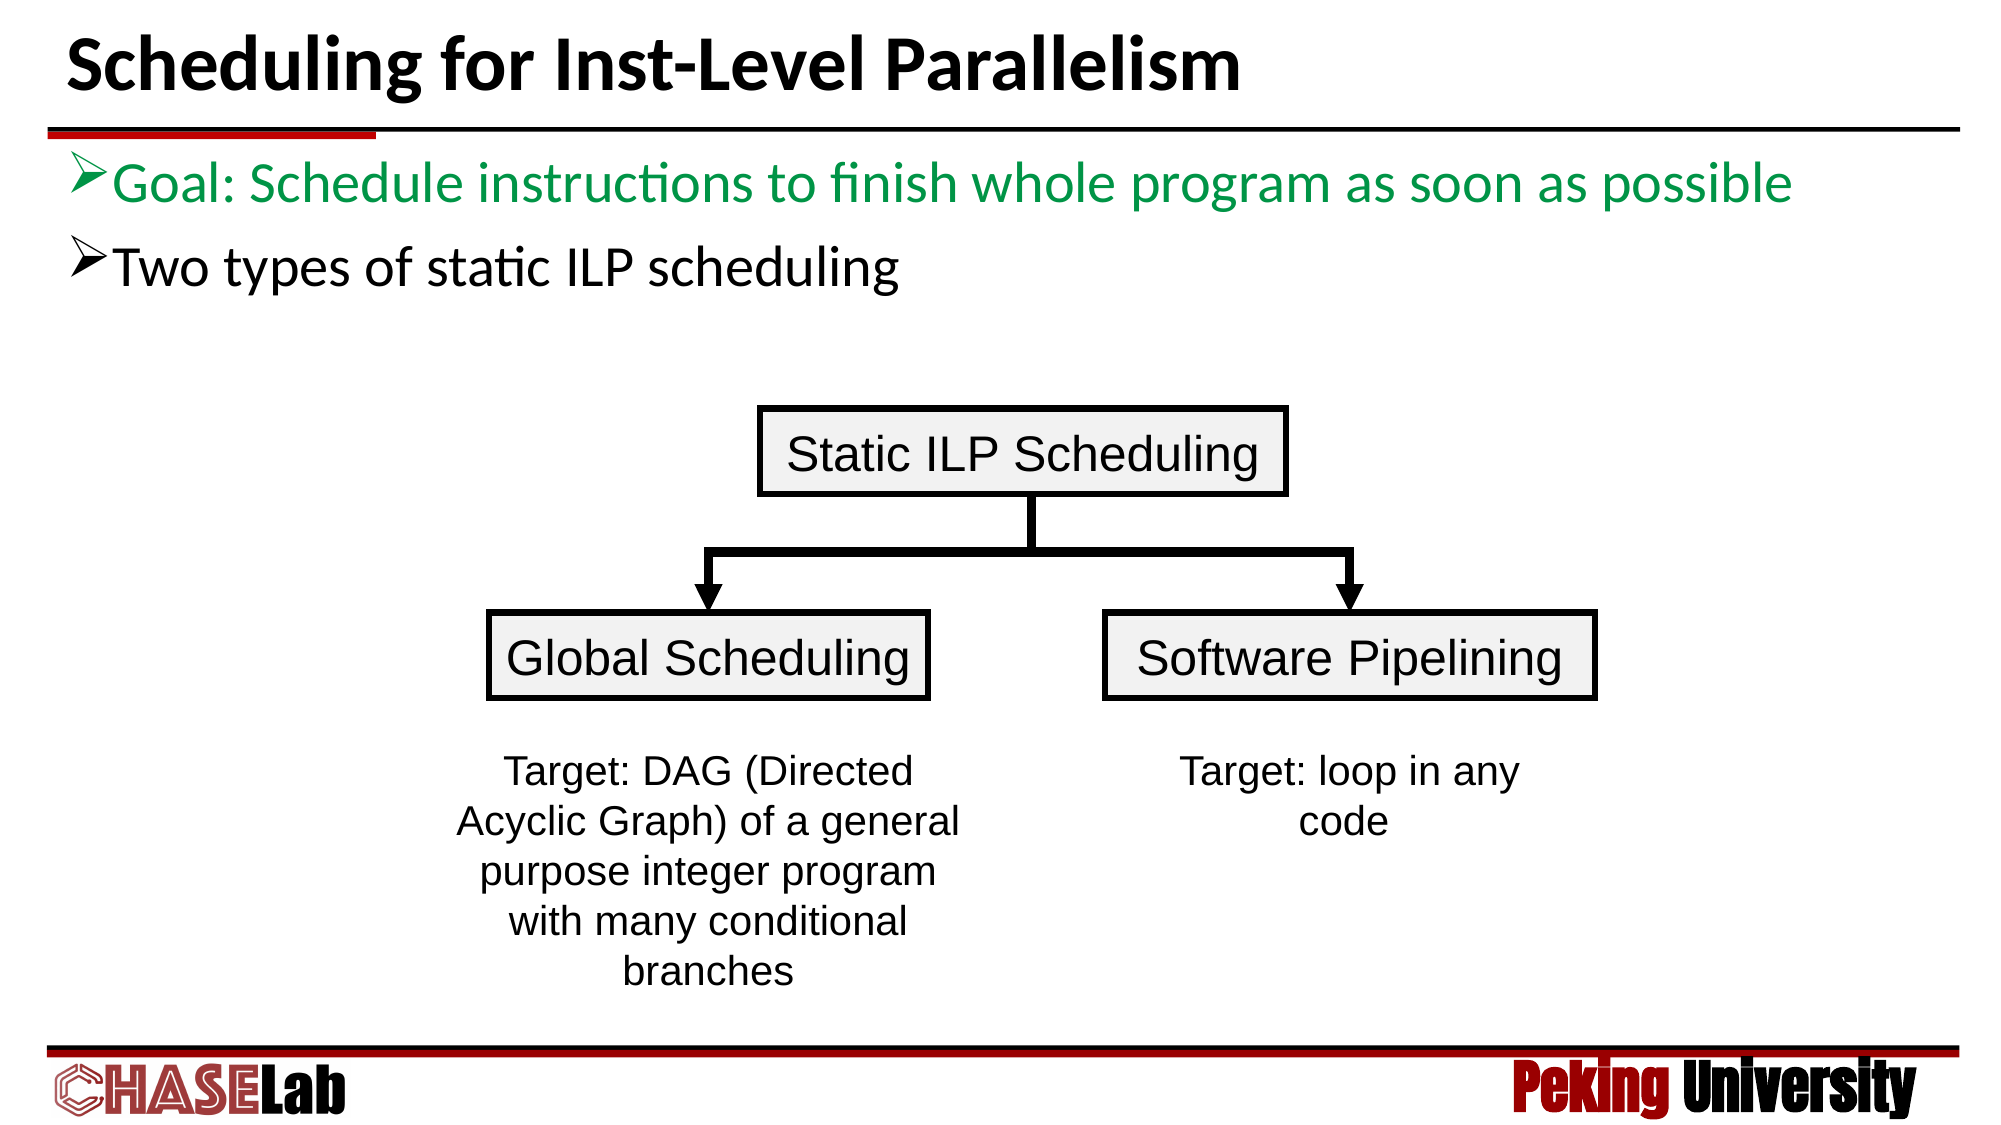

# Scheduling for Inst-Level Parallelism
Goal: Schedule instructions to finish whole program as soon as possible
Two types of static ILP scheduling
Static ILP Scheduling

Global Scheduling
Software Pipelining
Target: loop in any code
Target: DAG (Directed Acyclic Graph) of a general purpose integer program with many conditional branches